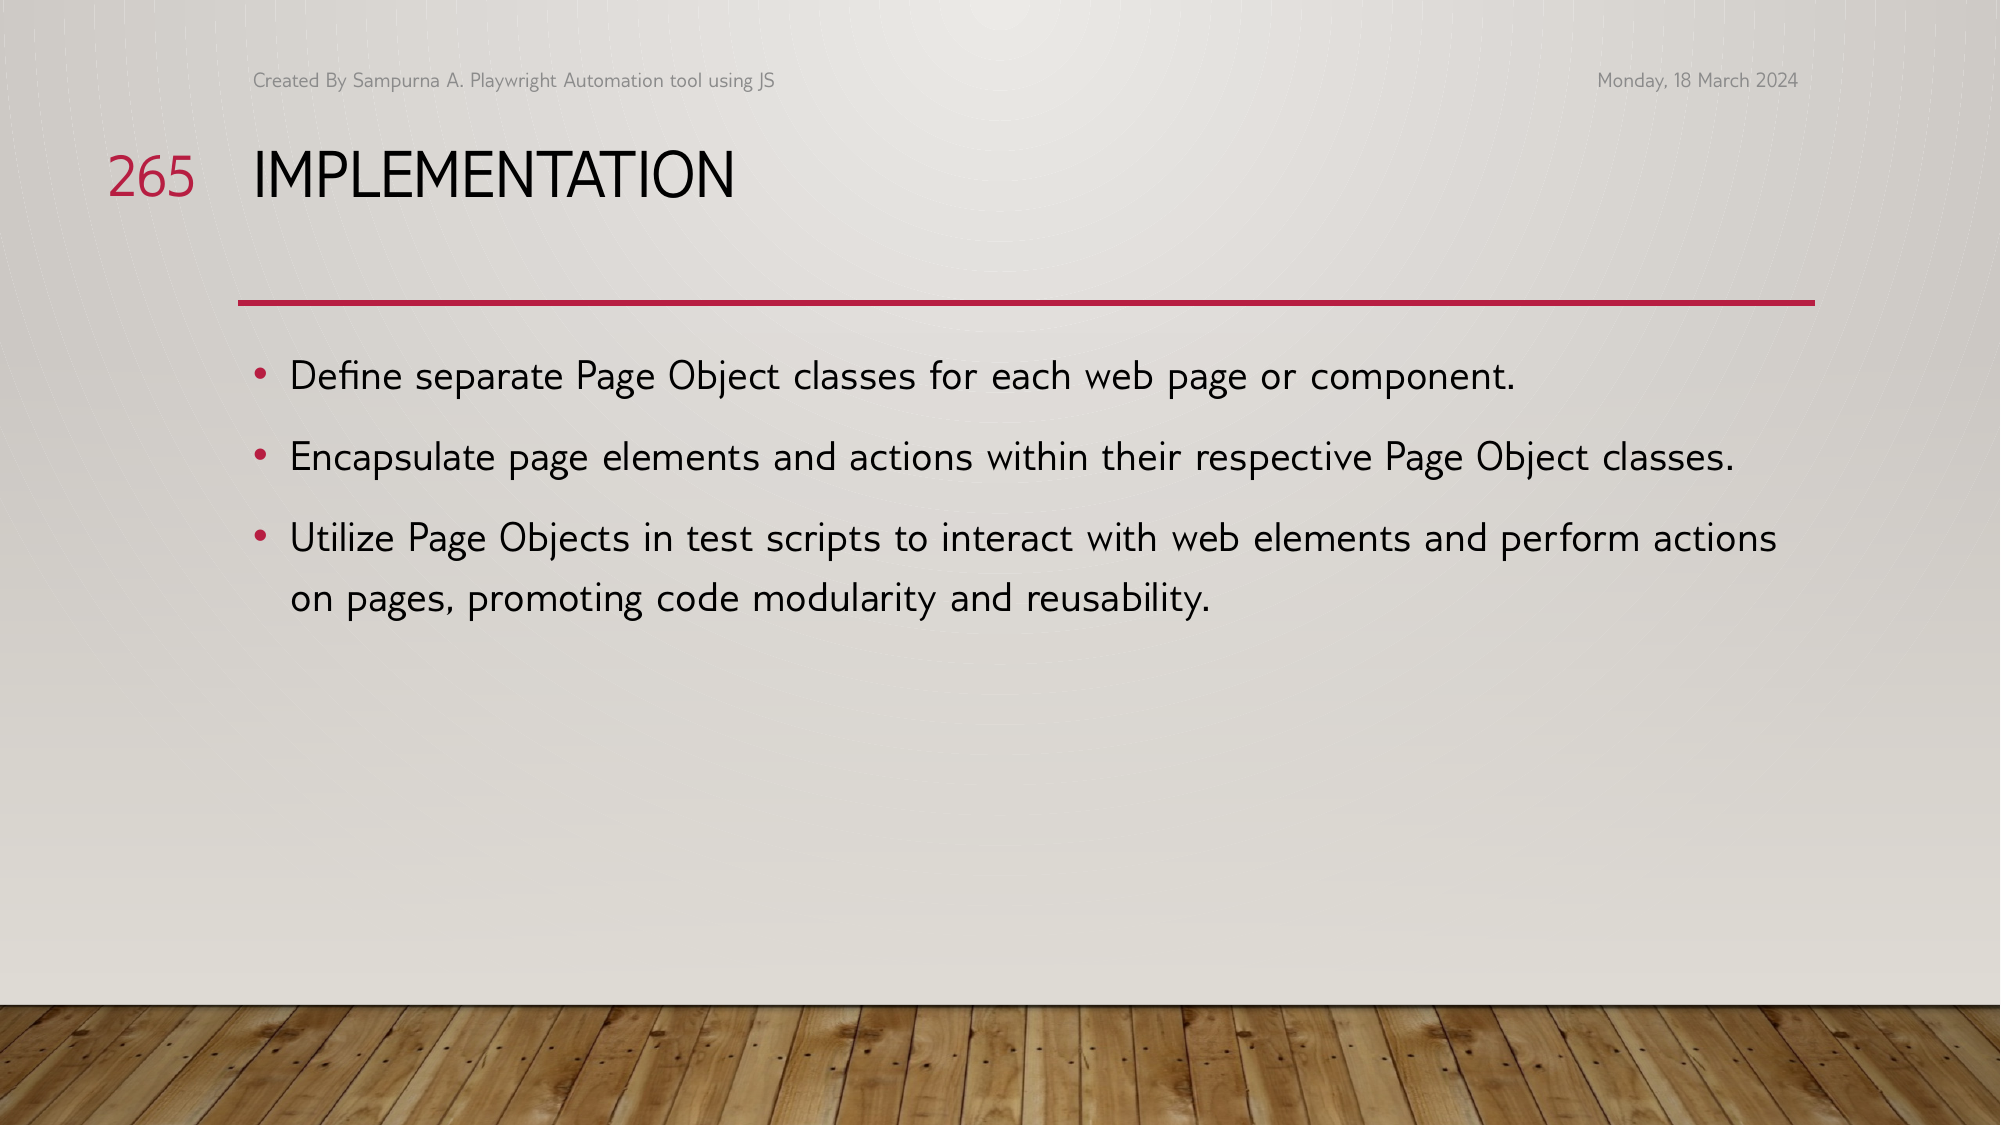

Created By Sampurna A. Playwright Automation tool using JS
Monday, 18 March 2024
265
# Implementation
Define separate Page Object classes for each web page or component.
Encapsulate page elements and actions within their respective Page Object classes.
Utilize Page Objects in test scripts to interact with web elements and perform actions on pages, promoting code modularity and reusability.